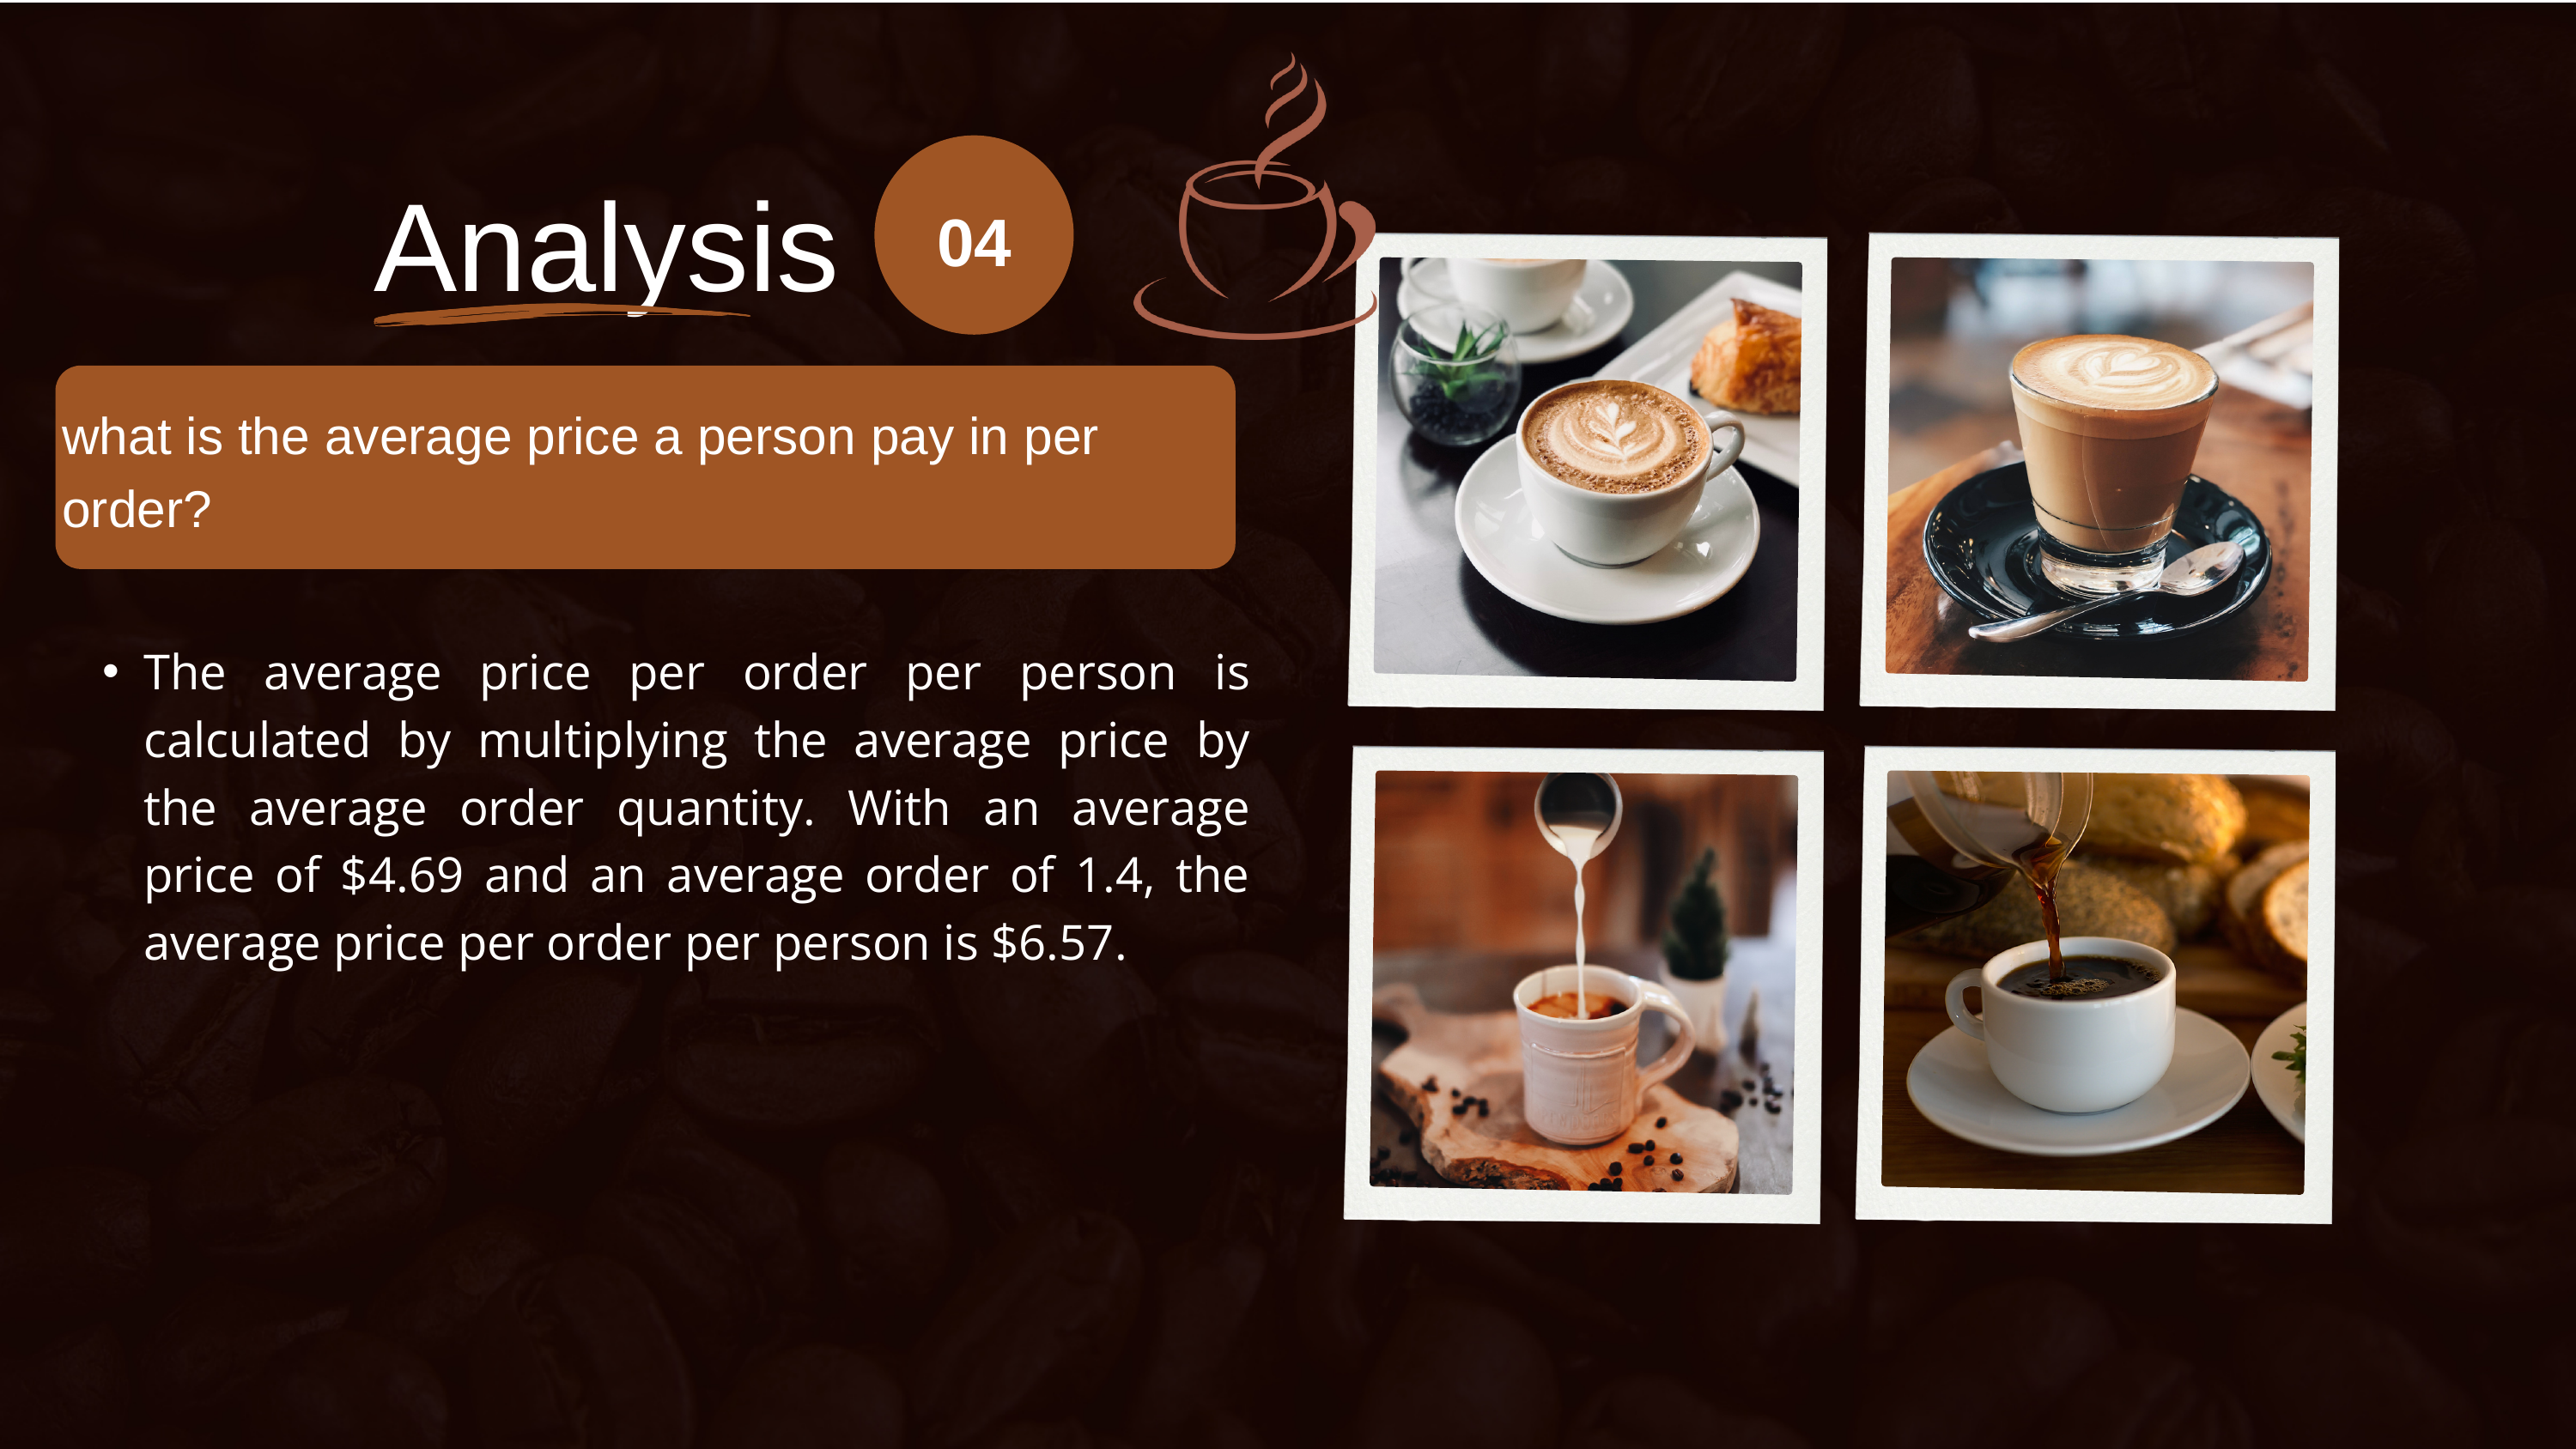

Analysis
04

what is the average price a person pay in per order?
The average price per order per person is calculated by multiplying the average price by the average order quantity. With an average price of $4.69 and an average order of 1.4, the average price per order per person is $6.57.